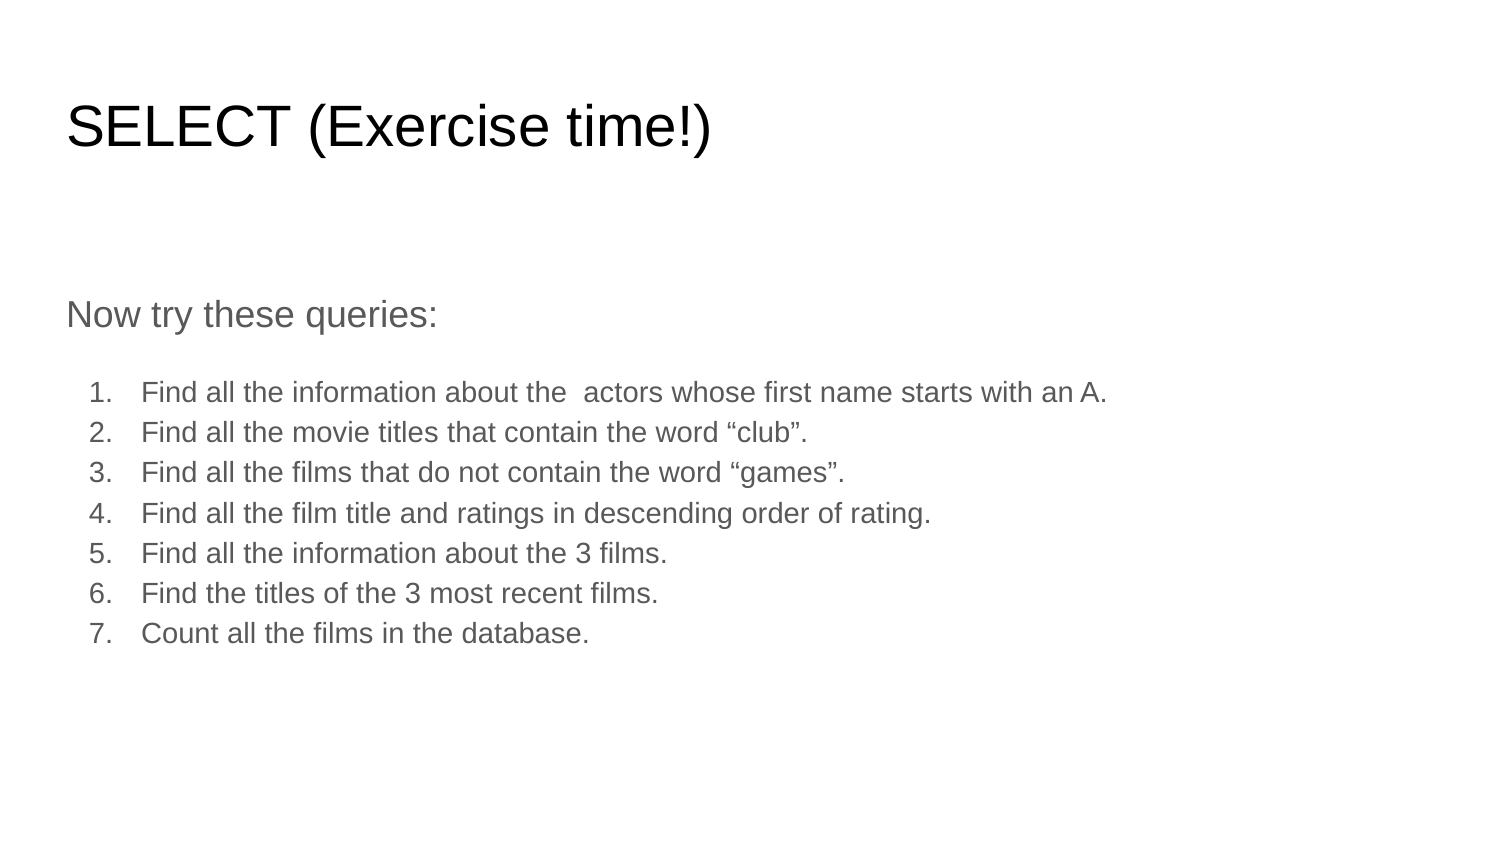

# SELECT (Exercise time!)

Now try these queries:
Find all the information about the  actors whose first name starts with an A.
Find all the movie titles that contain the word “club”.
Find all the films that do not contain the word “games”.
Find all the film title and ratings in descending order of rating.
Find all the information about the 3 films.
Find the titles of the 3 most recent films.
Count all the films in the database.